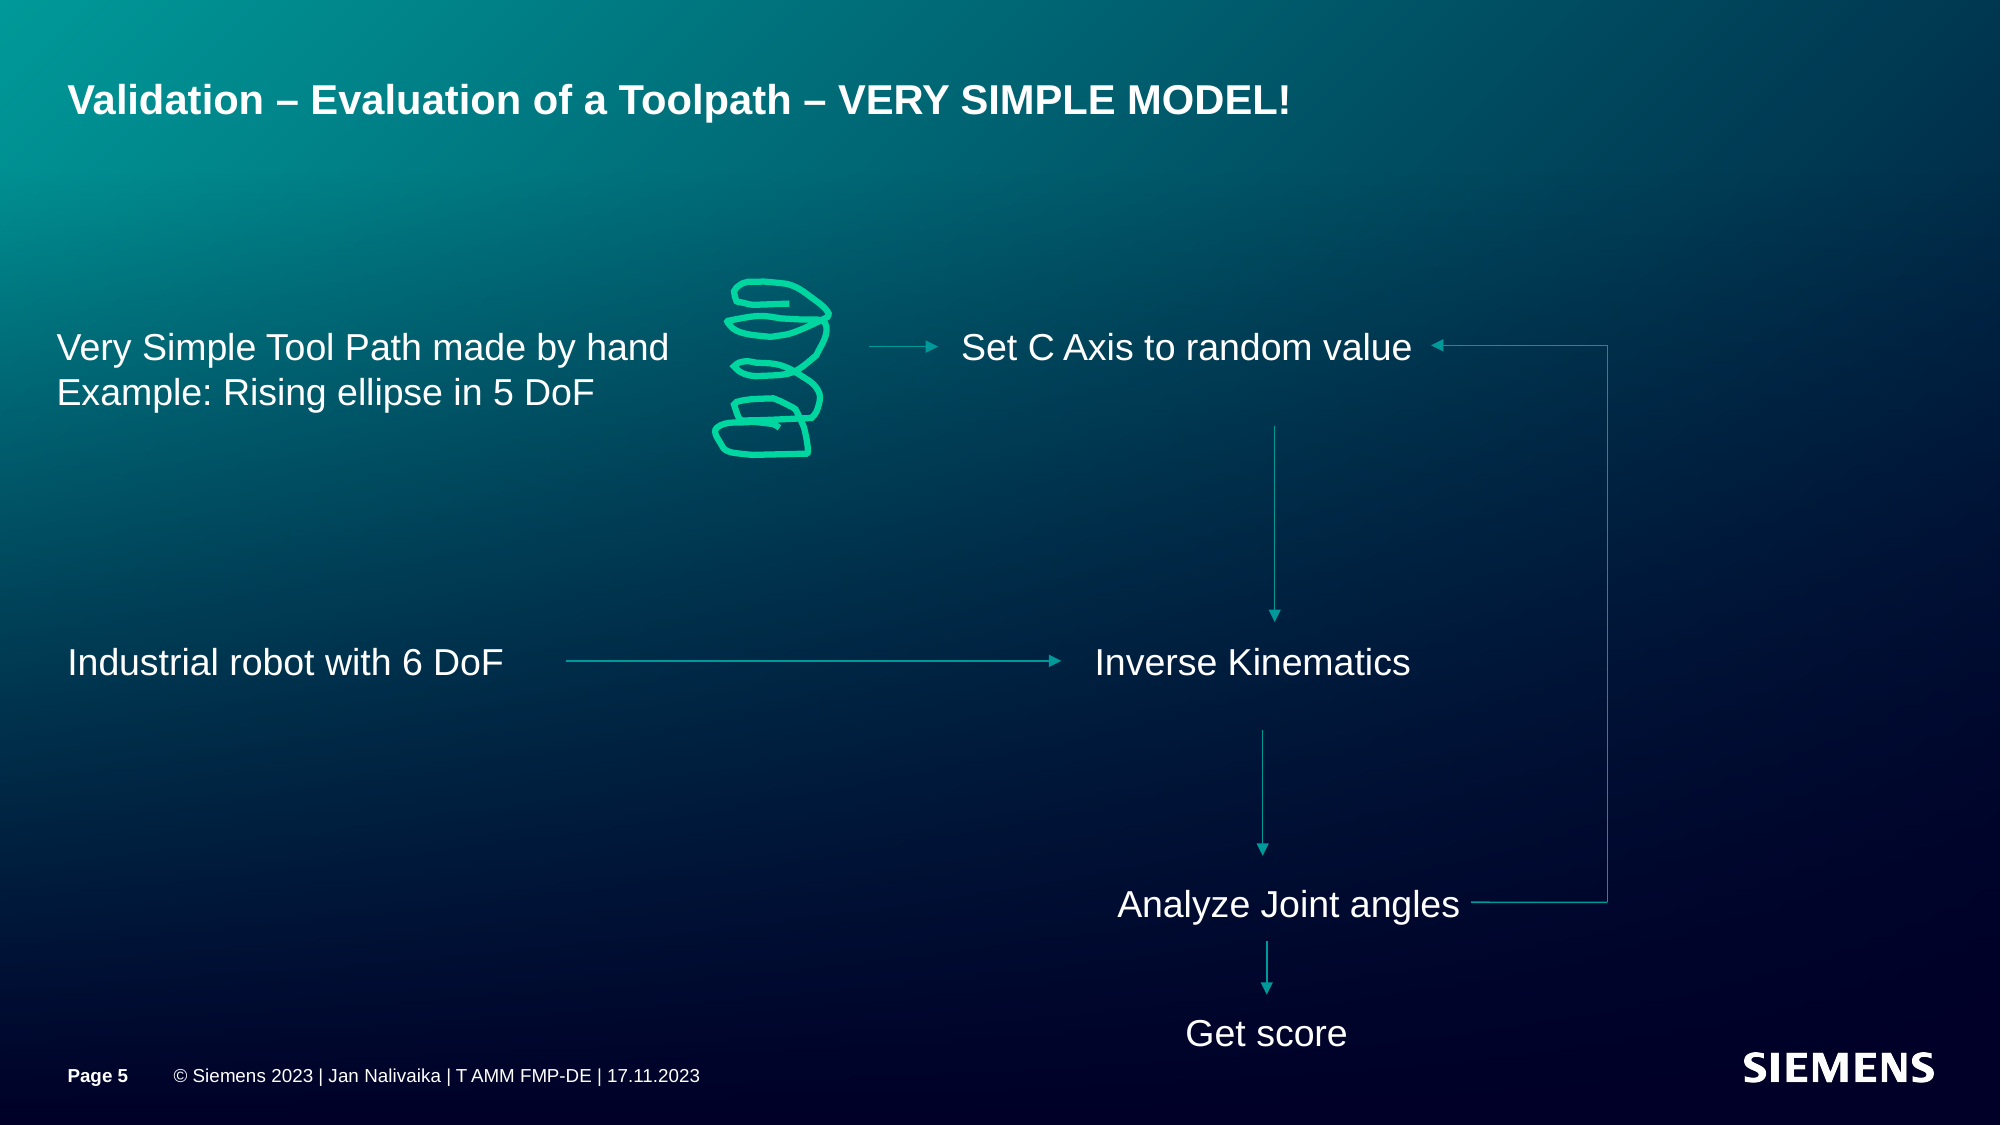

# Validation – Evaluation of a Toolpath – VERY SIMPLE MODEL!

Very Simple Tool Path made by hand
Example: Rising ellipse in 5 DoF
Set C Axis to random value
Inverse Kinematics
Industrial robot with 6 DoF
Analyze Joint angles
Get score
Page 5
© Siemens 2023 | Jan Nalivaika | T AMM FMP-DE | 17.11.2023